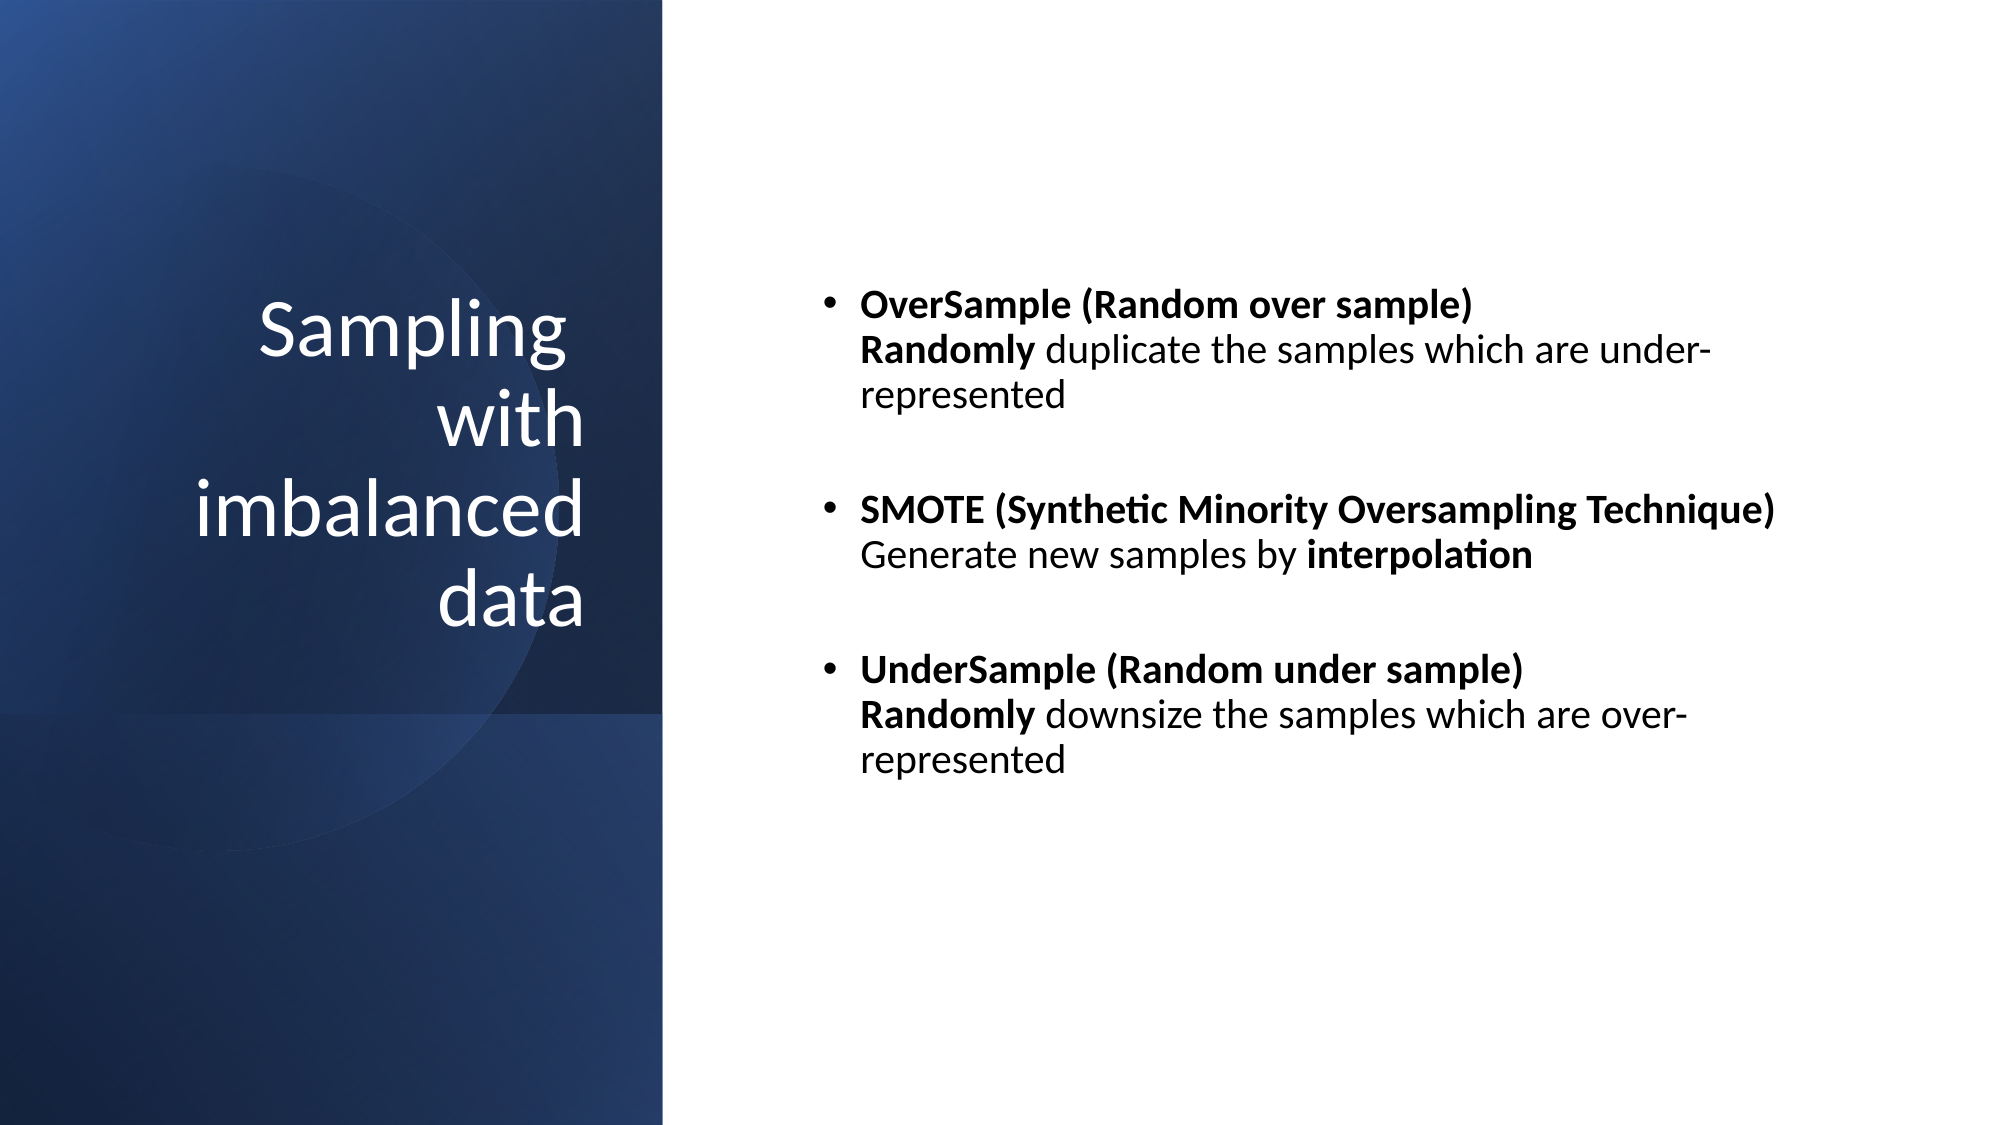

# Sampling  with imbalanced data
OverSample (Random over sample)
Randomly duplicate the samples which are under-represented

SMOTE (Synthetic Minority Oversampling Technique)
Generate new samples by interpolation

UnderSample (Random under sample)
Randomly downsize the samples which are over-represented